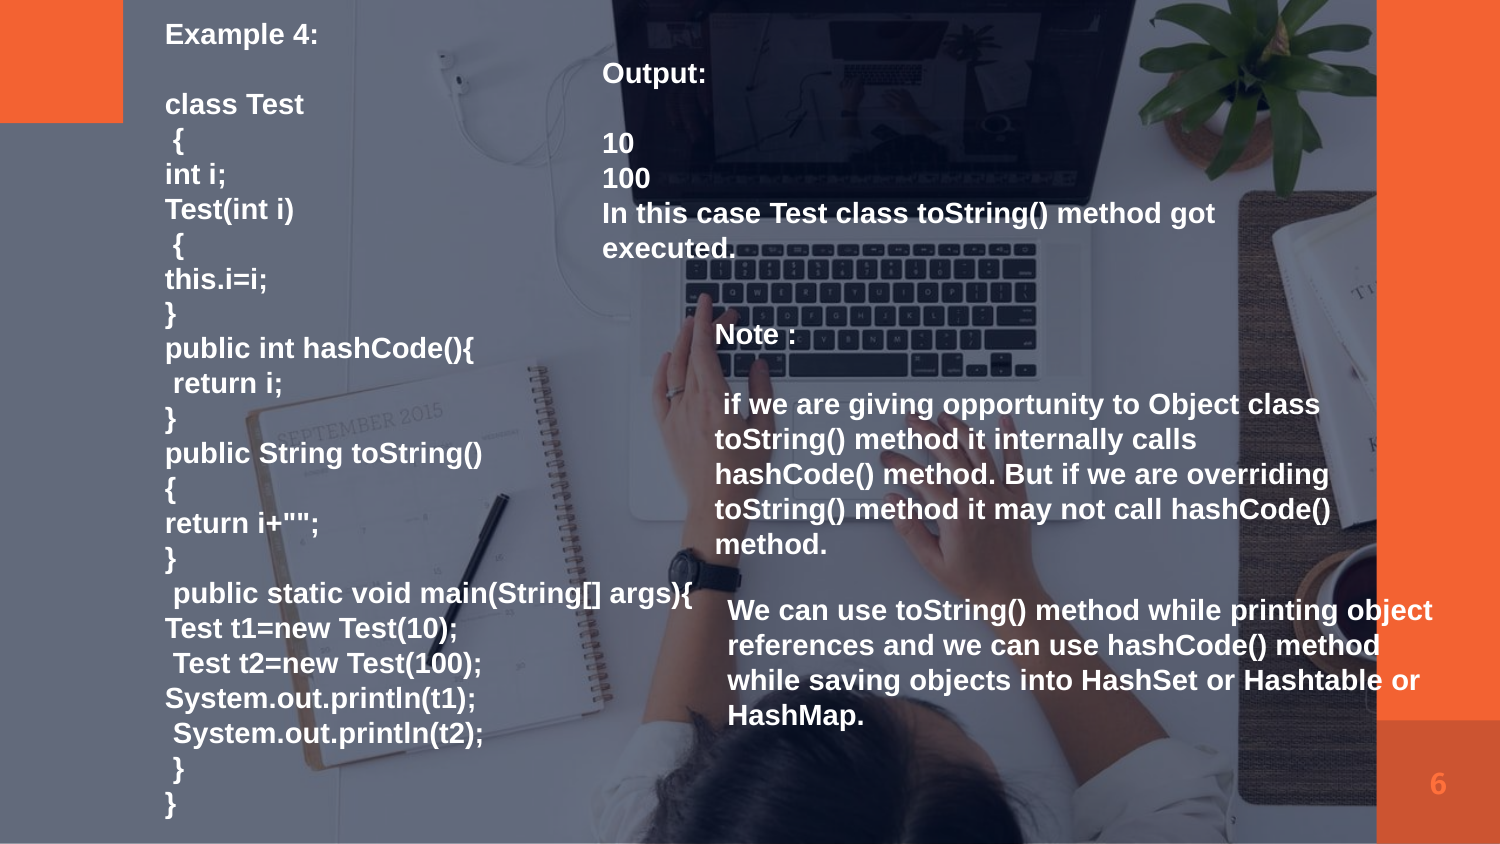

Example 4:

class Test
 {
int i;
Test(int i)
 {
this.i=i;
}
public int hashCode(){
 return i;
}
public String toString()
{
return i+"";
}
 public static void main(String[] args){
Test t1=new Test(10);
 Test t2=new Test(100);
System.out.println(t1);
 System.out.println(t2);
 }
}
Output:

10
100
In this case Test class toString() method got executed.
Note :

 if we are giving opportunity to Object class toString() method it internally calls
hashCode() method. But if we are overriding toString() method it may not call hashCode() method.
We can use toString() method while printing object references and we can use hashCode() method while saving objects into HashSet or Hashtable or HashMap.
6